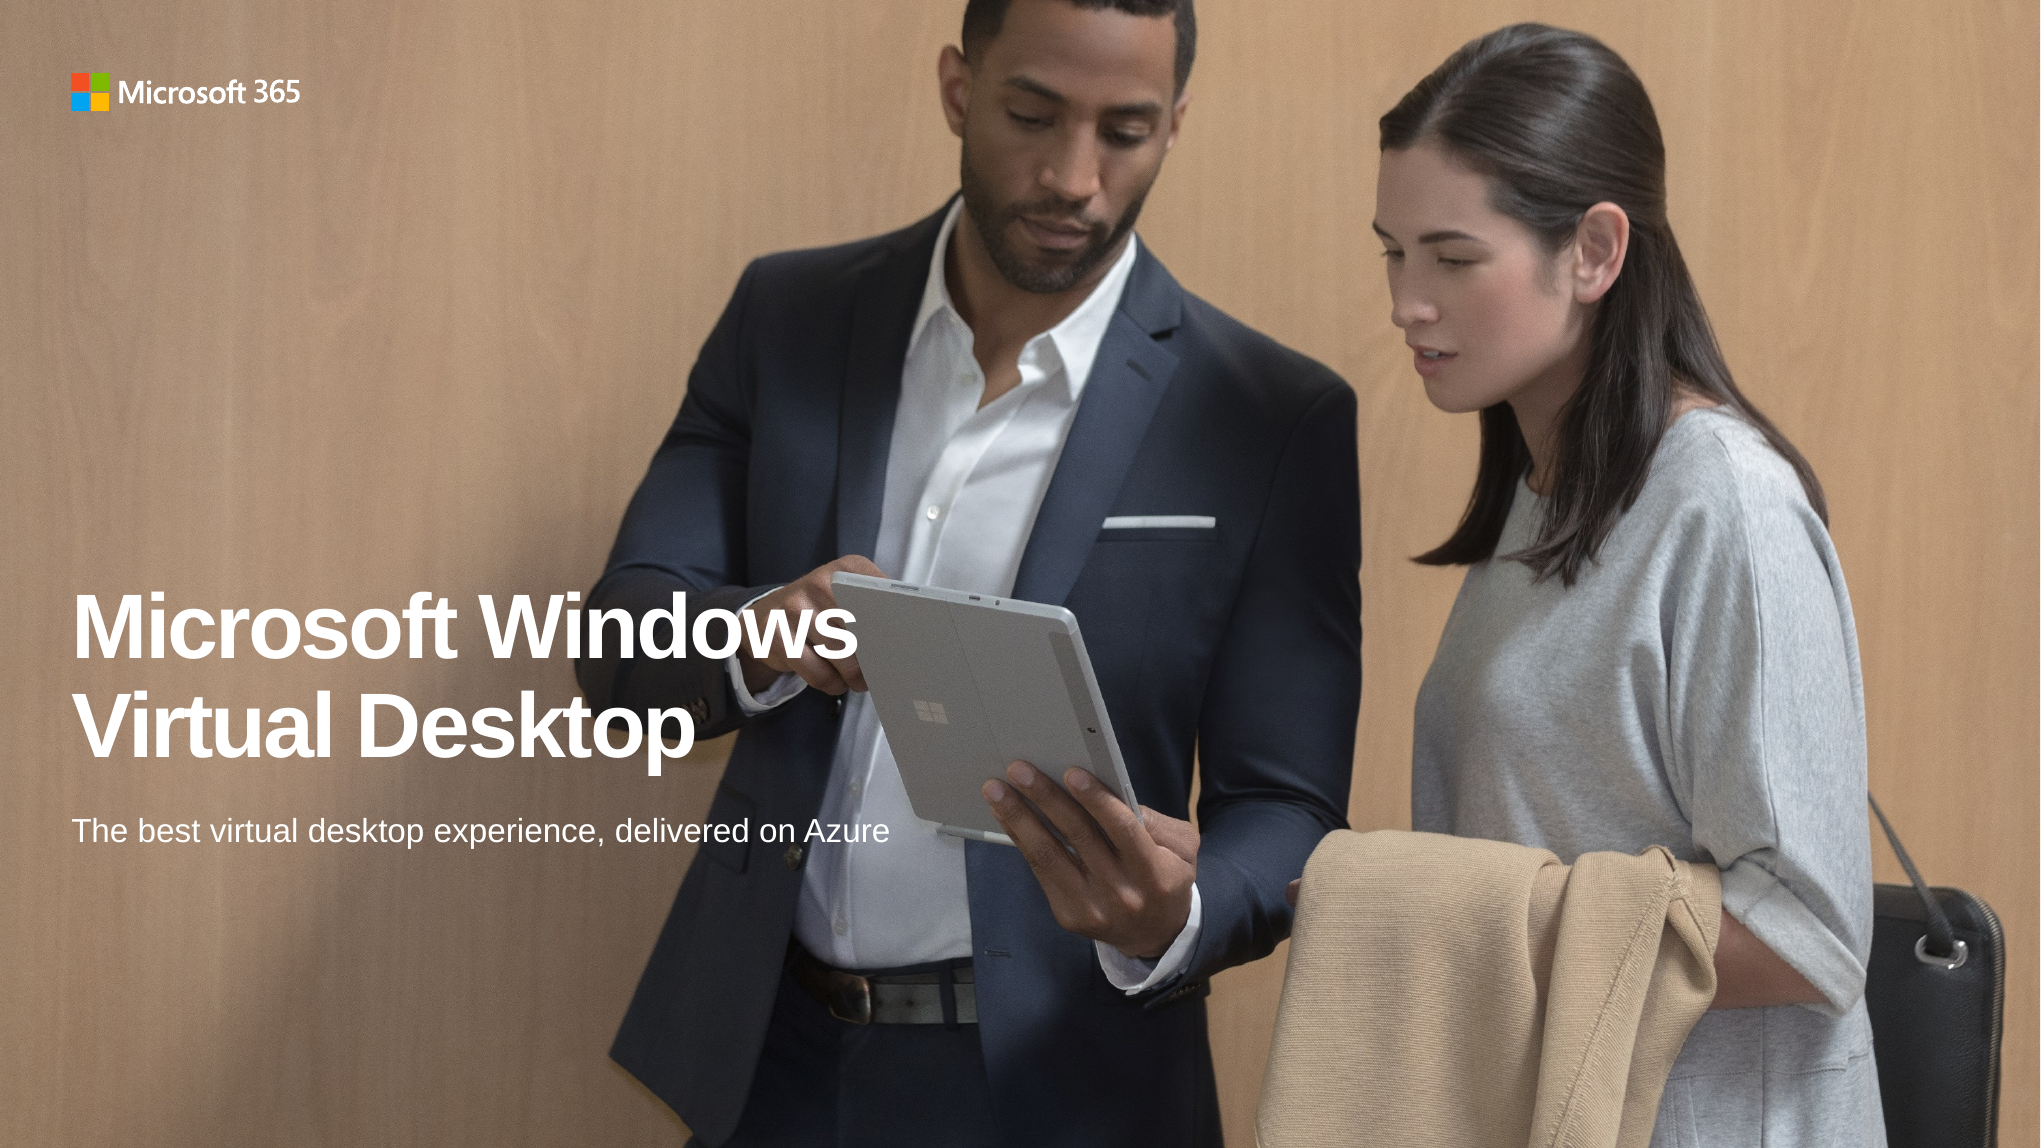

# Microsoft Windows Virtual Desktop

The best virtual desktop experience, delivered on Azure